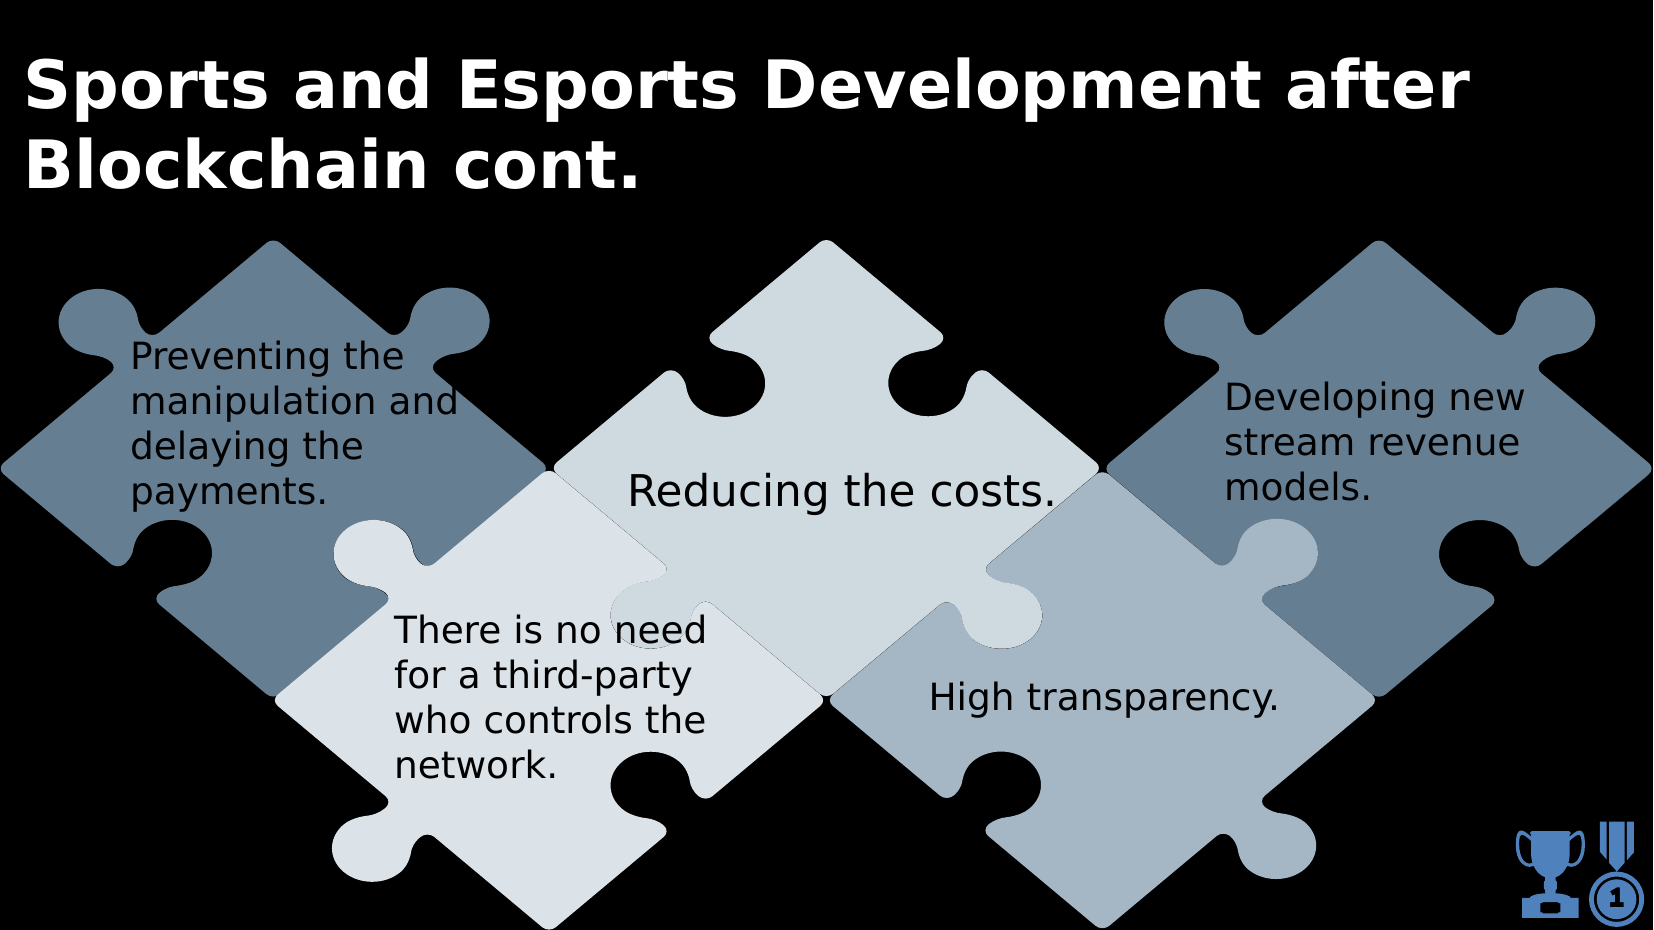

Sports and Esports Development after Blockchain cont.

Preventing the manipulation and delaying the payments.
Developing new stream revenue models.
Reducing the costs.
There is no need for a third-party who controls the network.
High transparency.